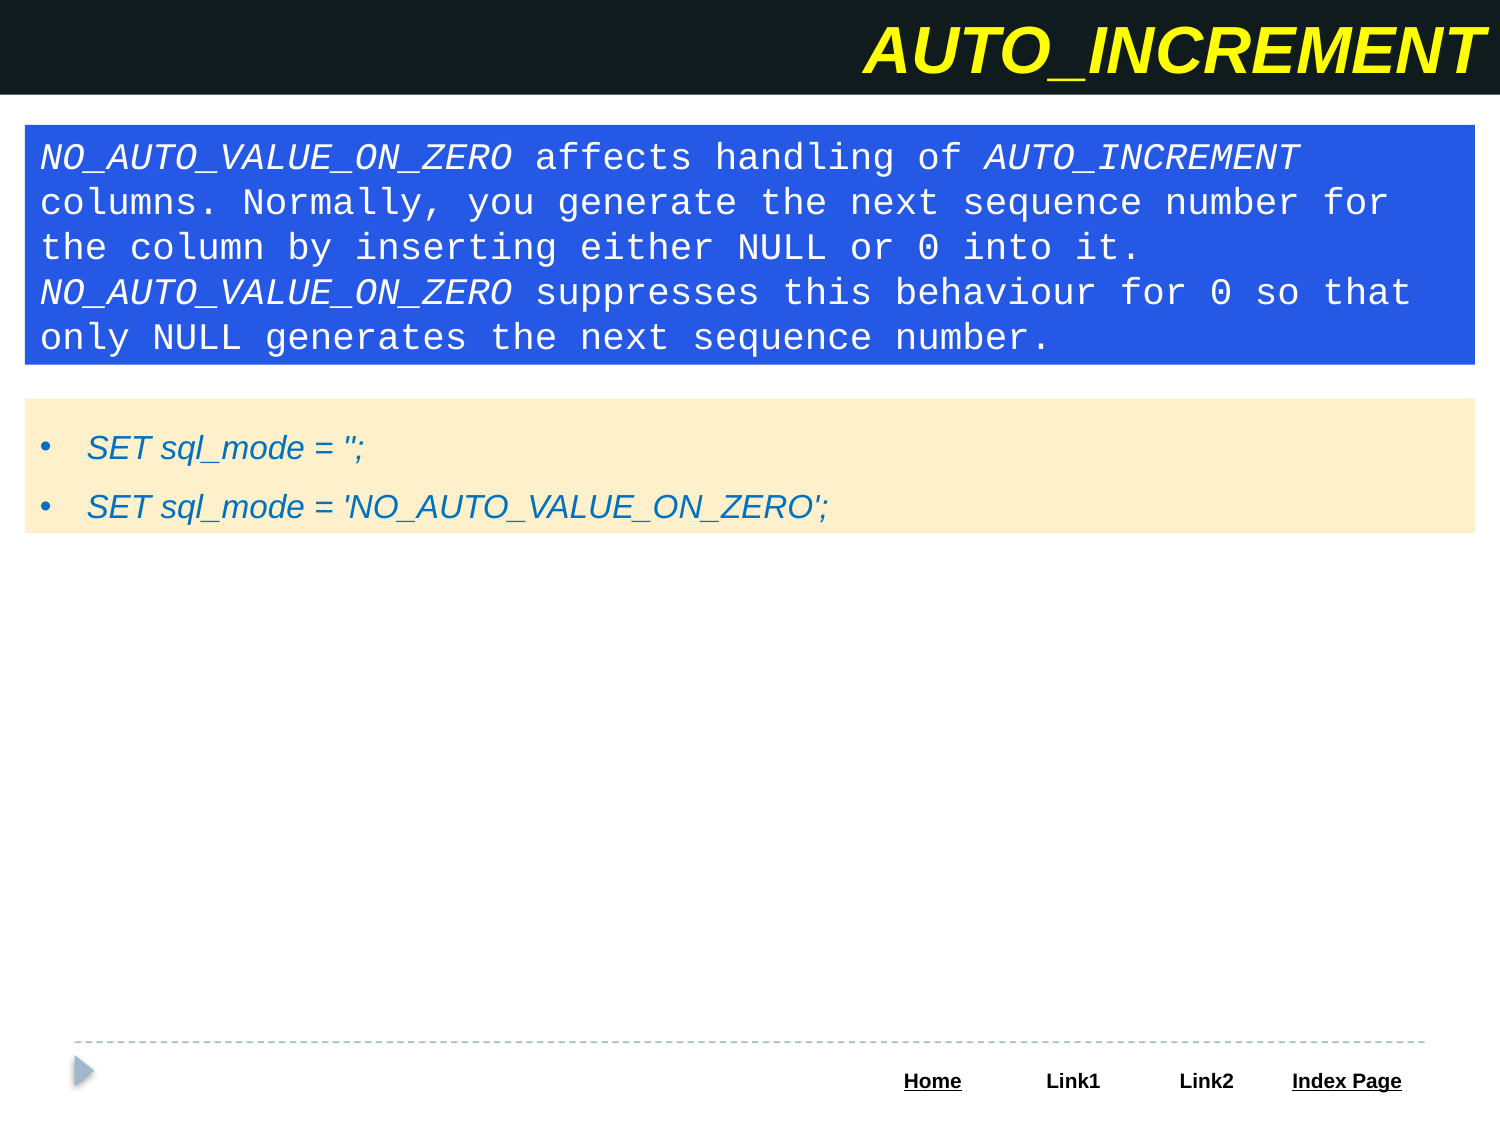

AUTO_INCREMENT
NO_AUTO_VALUE_ON_ZERO affects handling of AUTO_INCREMENT columns. Normally, you generate the next sequence number for the column by inserting either NULL or 0 into it. NO_AUTO_VALUE_ON_ZERO suppresses this behaviour for 0 so that only NULL generates the next sequence number.
SET sql_mode = '';
SET sql_mode = 'NO_AUTO_VALUE_ON_ZERO';